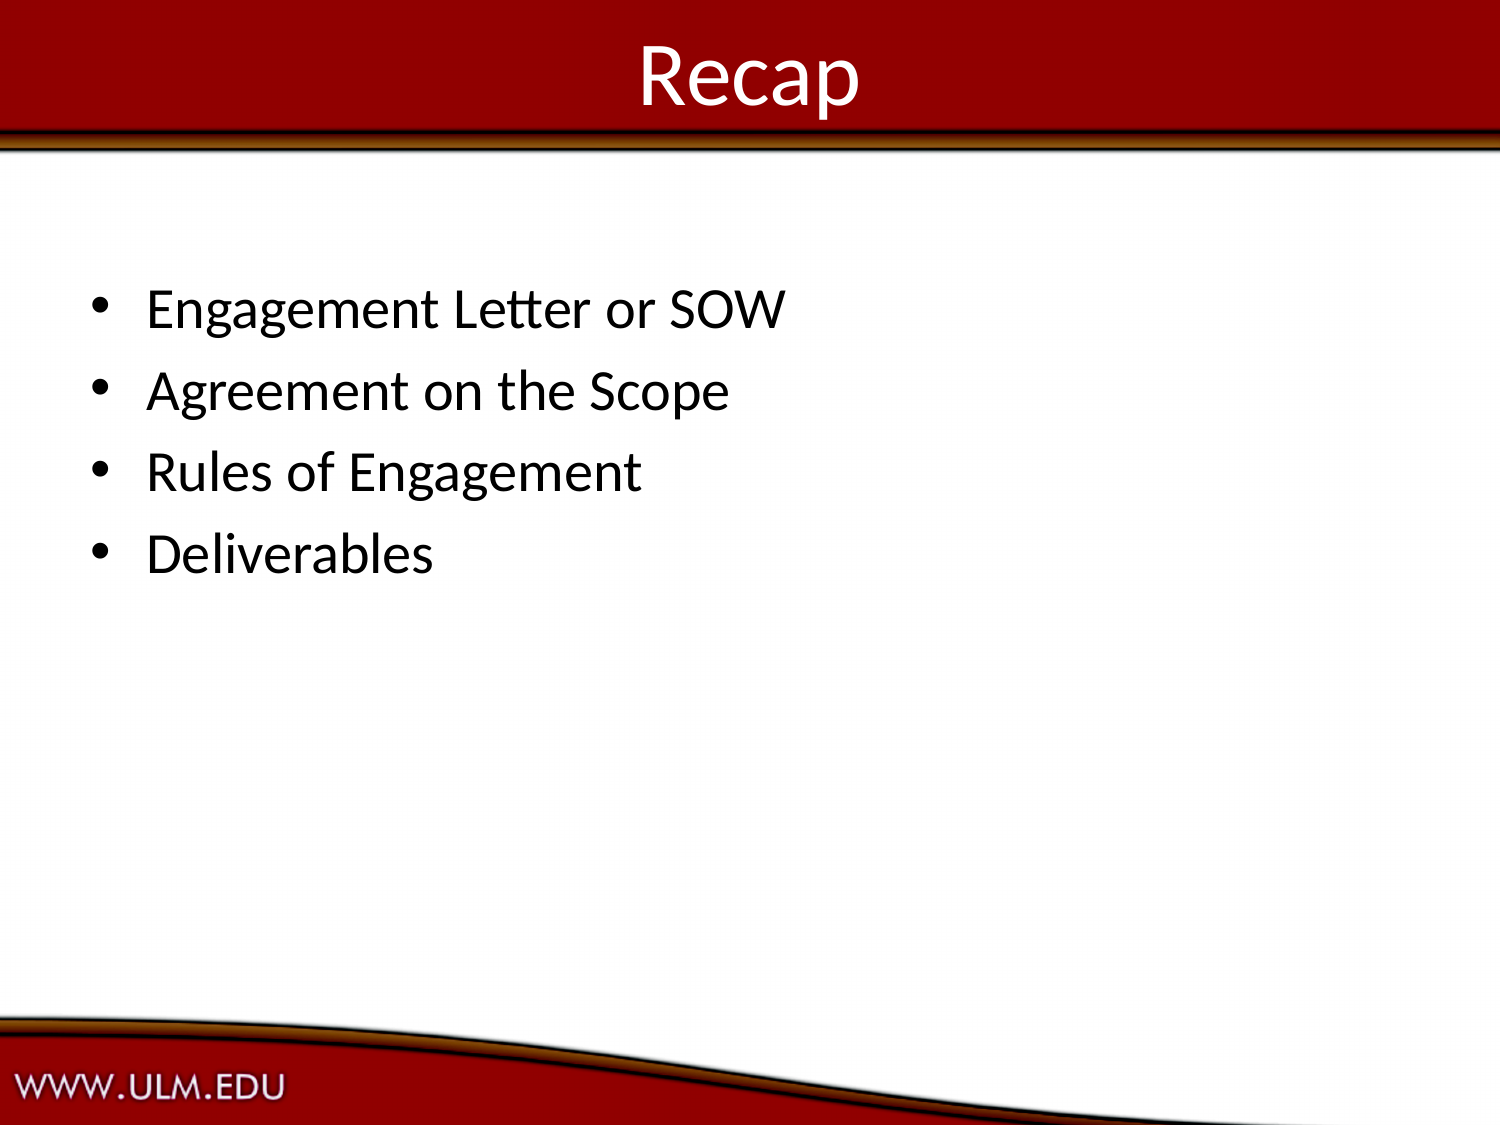

# Recap
Engagement Letter or SOW
Agreement on the Scope
Rules of Engagement
Deliverables